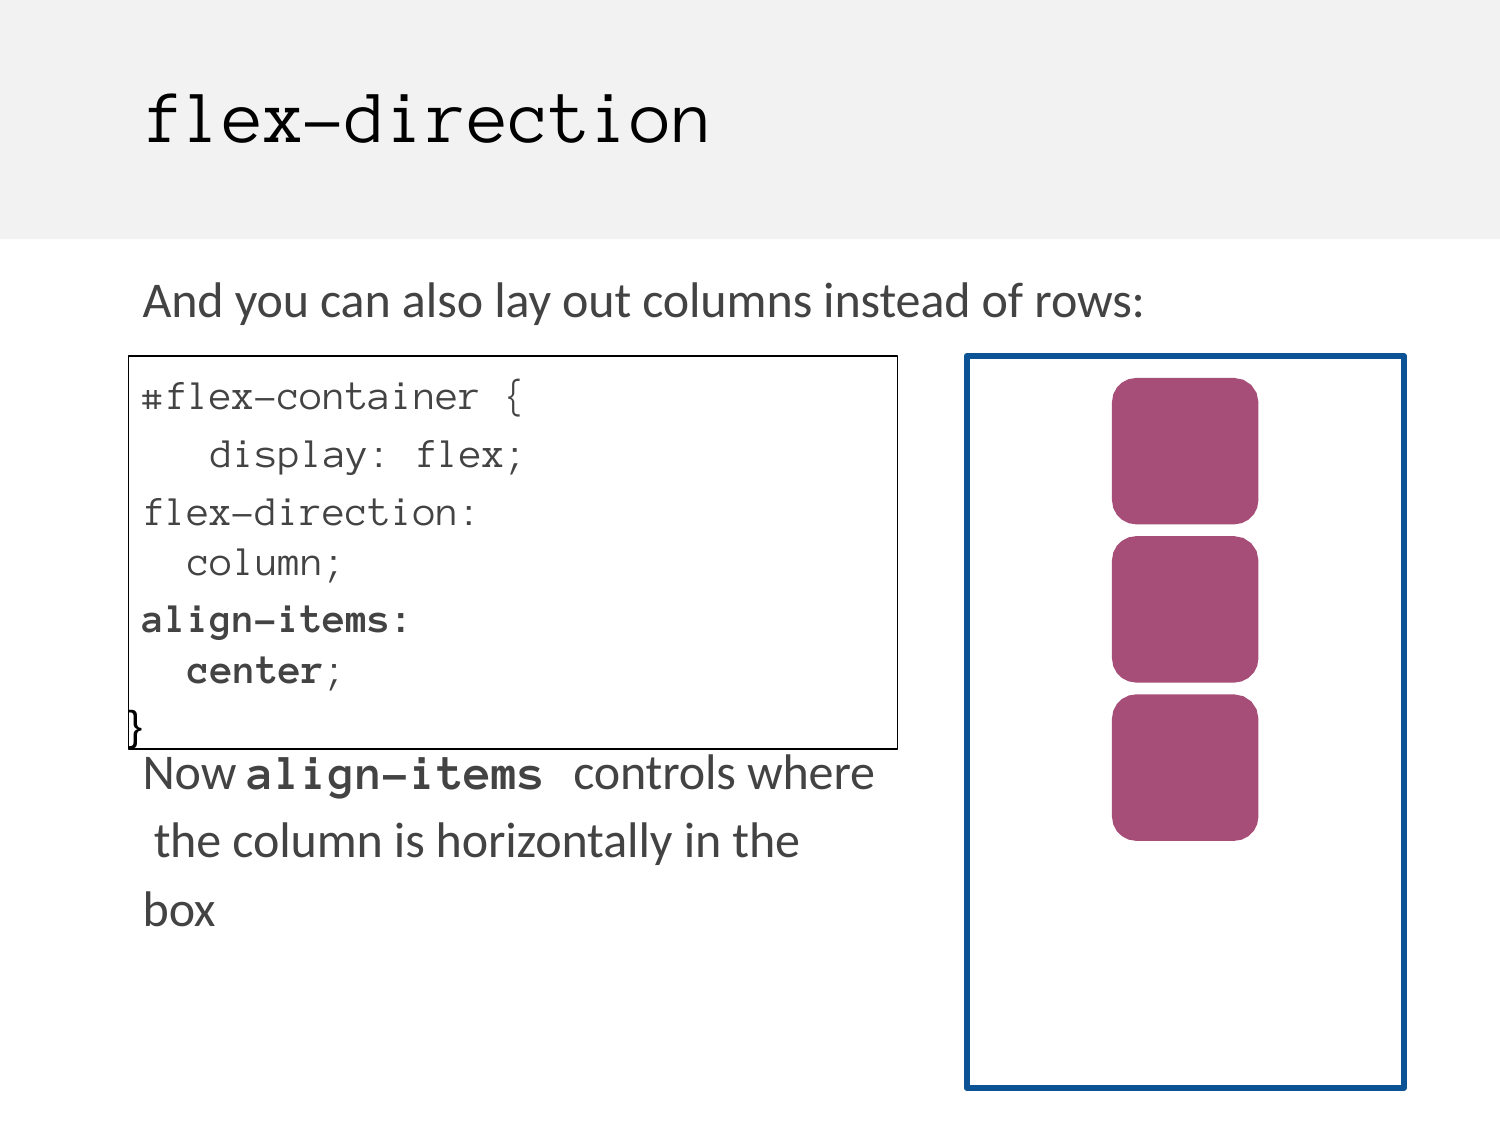

# flex-direction
And you can also lay out columns instead of rows:

#flex-container {  display: flex;
flex-direction: column;
align-items: center;
}
Now align-items controls where  the column is horizontally in the box